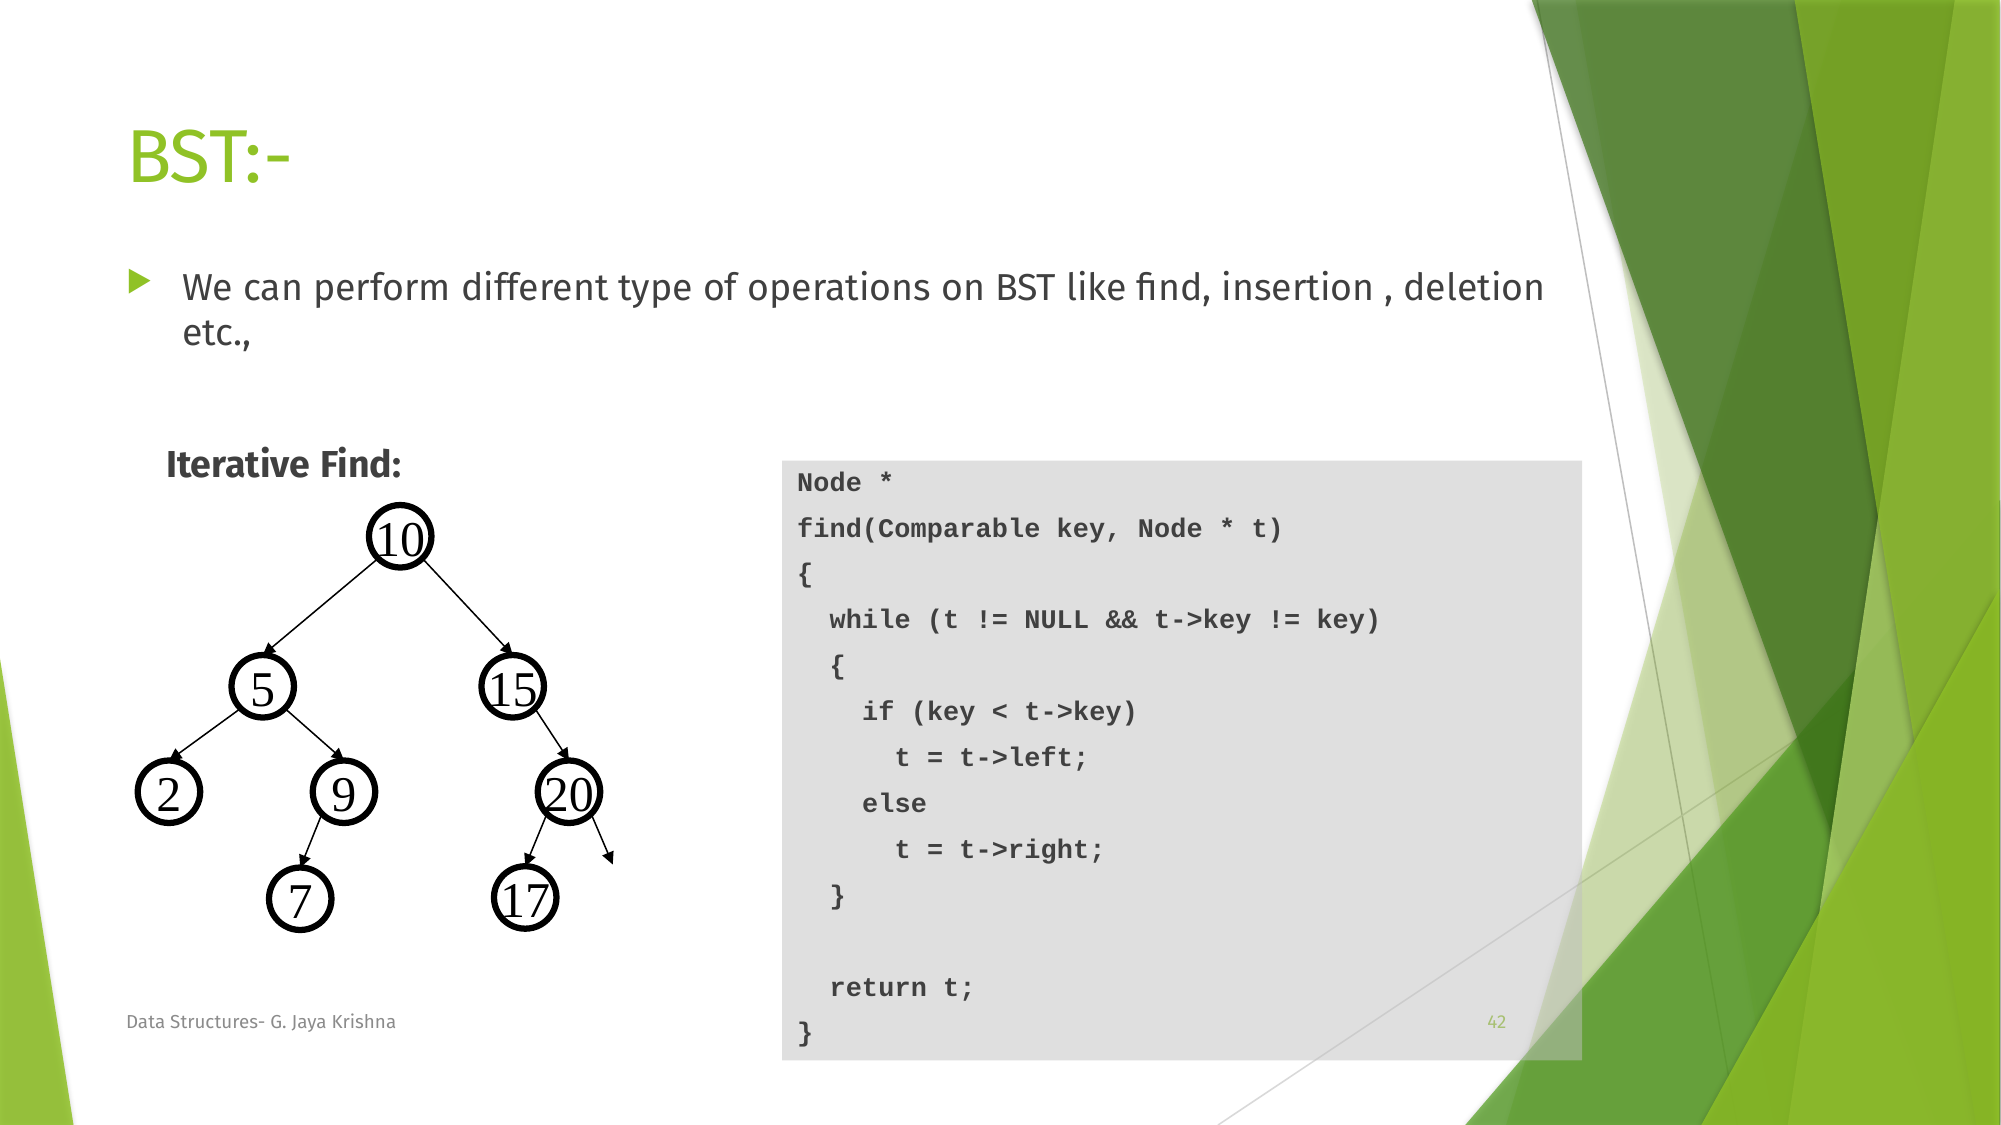

# BST:-
We can perform different type of operations on BST like find, insertion , deletion etc.,

    Iterative Find:
Node *
find(Comparable key, Node * t)
{
  while (t != NULL && t->key != key)
  {
    if (key < t->key)
      t = t->left;
    else
      t = t->right;
  }

  return t;
}
10
5
15
2
9
20
17
7
Data Structures- G. Jaya Krishna
42